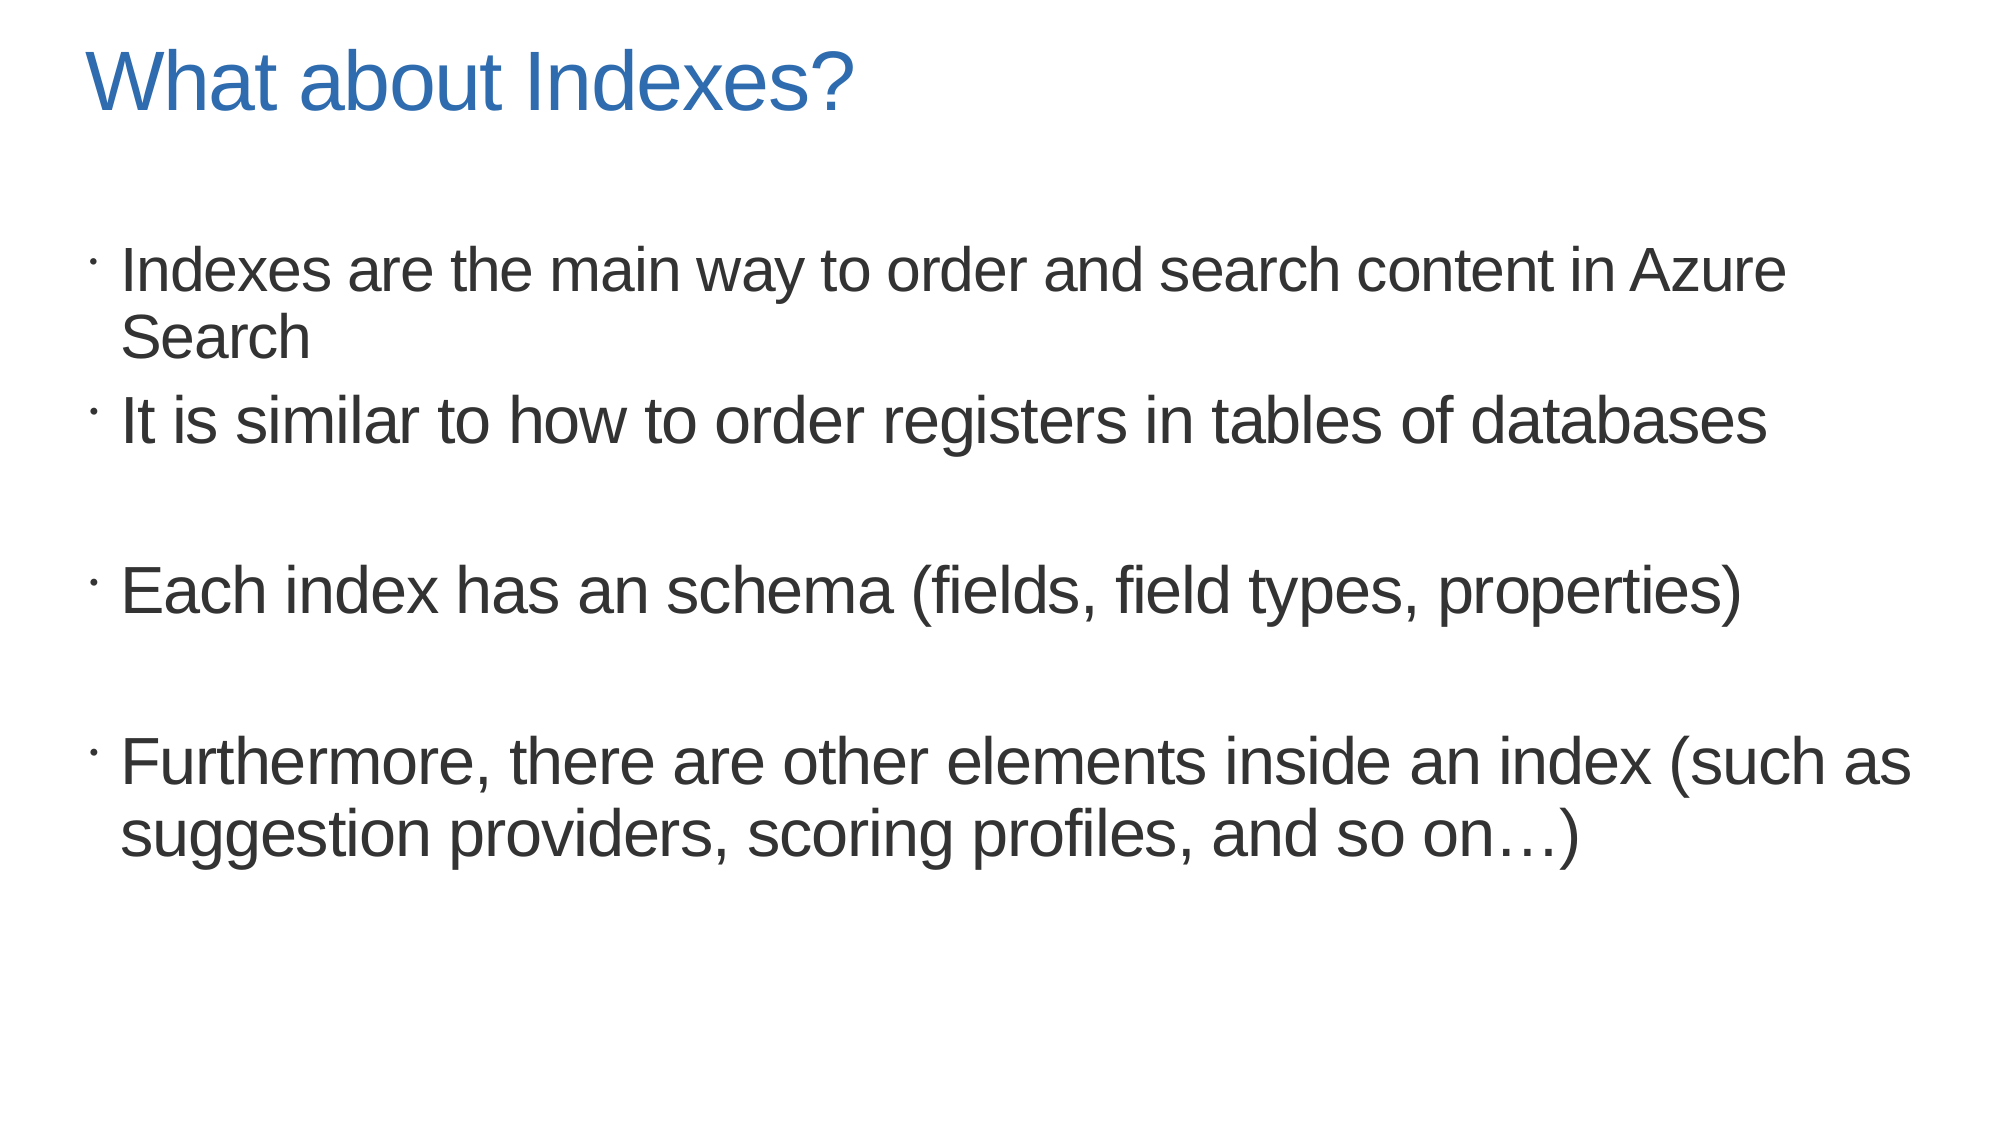

# What about Indexes?
Indexes are the main way to order and search content in Azure Search
It is similar to how to order registers in tables of databases

Each index has an schema (fields, field types, properties)

Furthermore, there are other elements inside an index (such as suggestion providers, scoring profiles, and so on…)